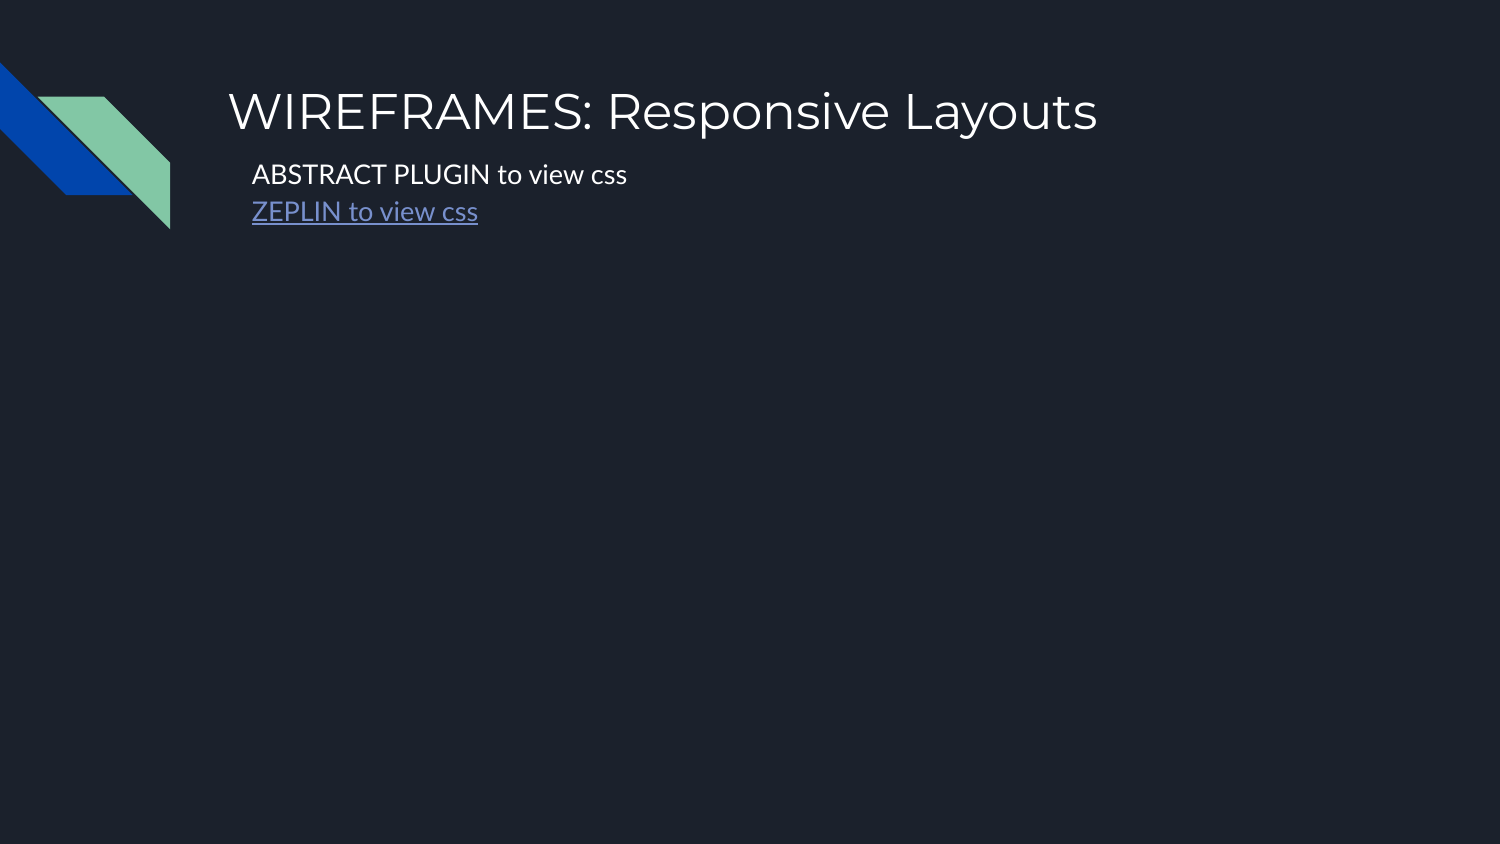

# WIREFRAMES: Responsive Layouts
ABSTRACT PLUGIN to view css
ZEPLIN to view css